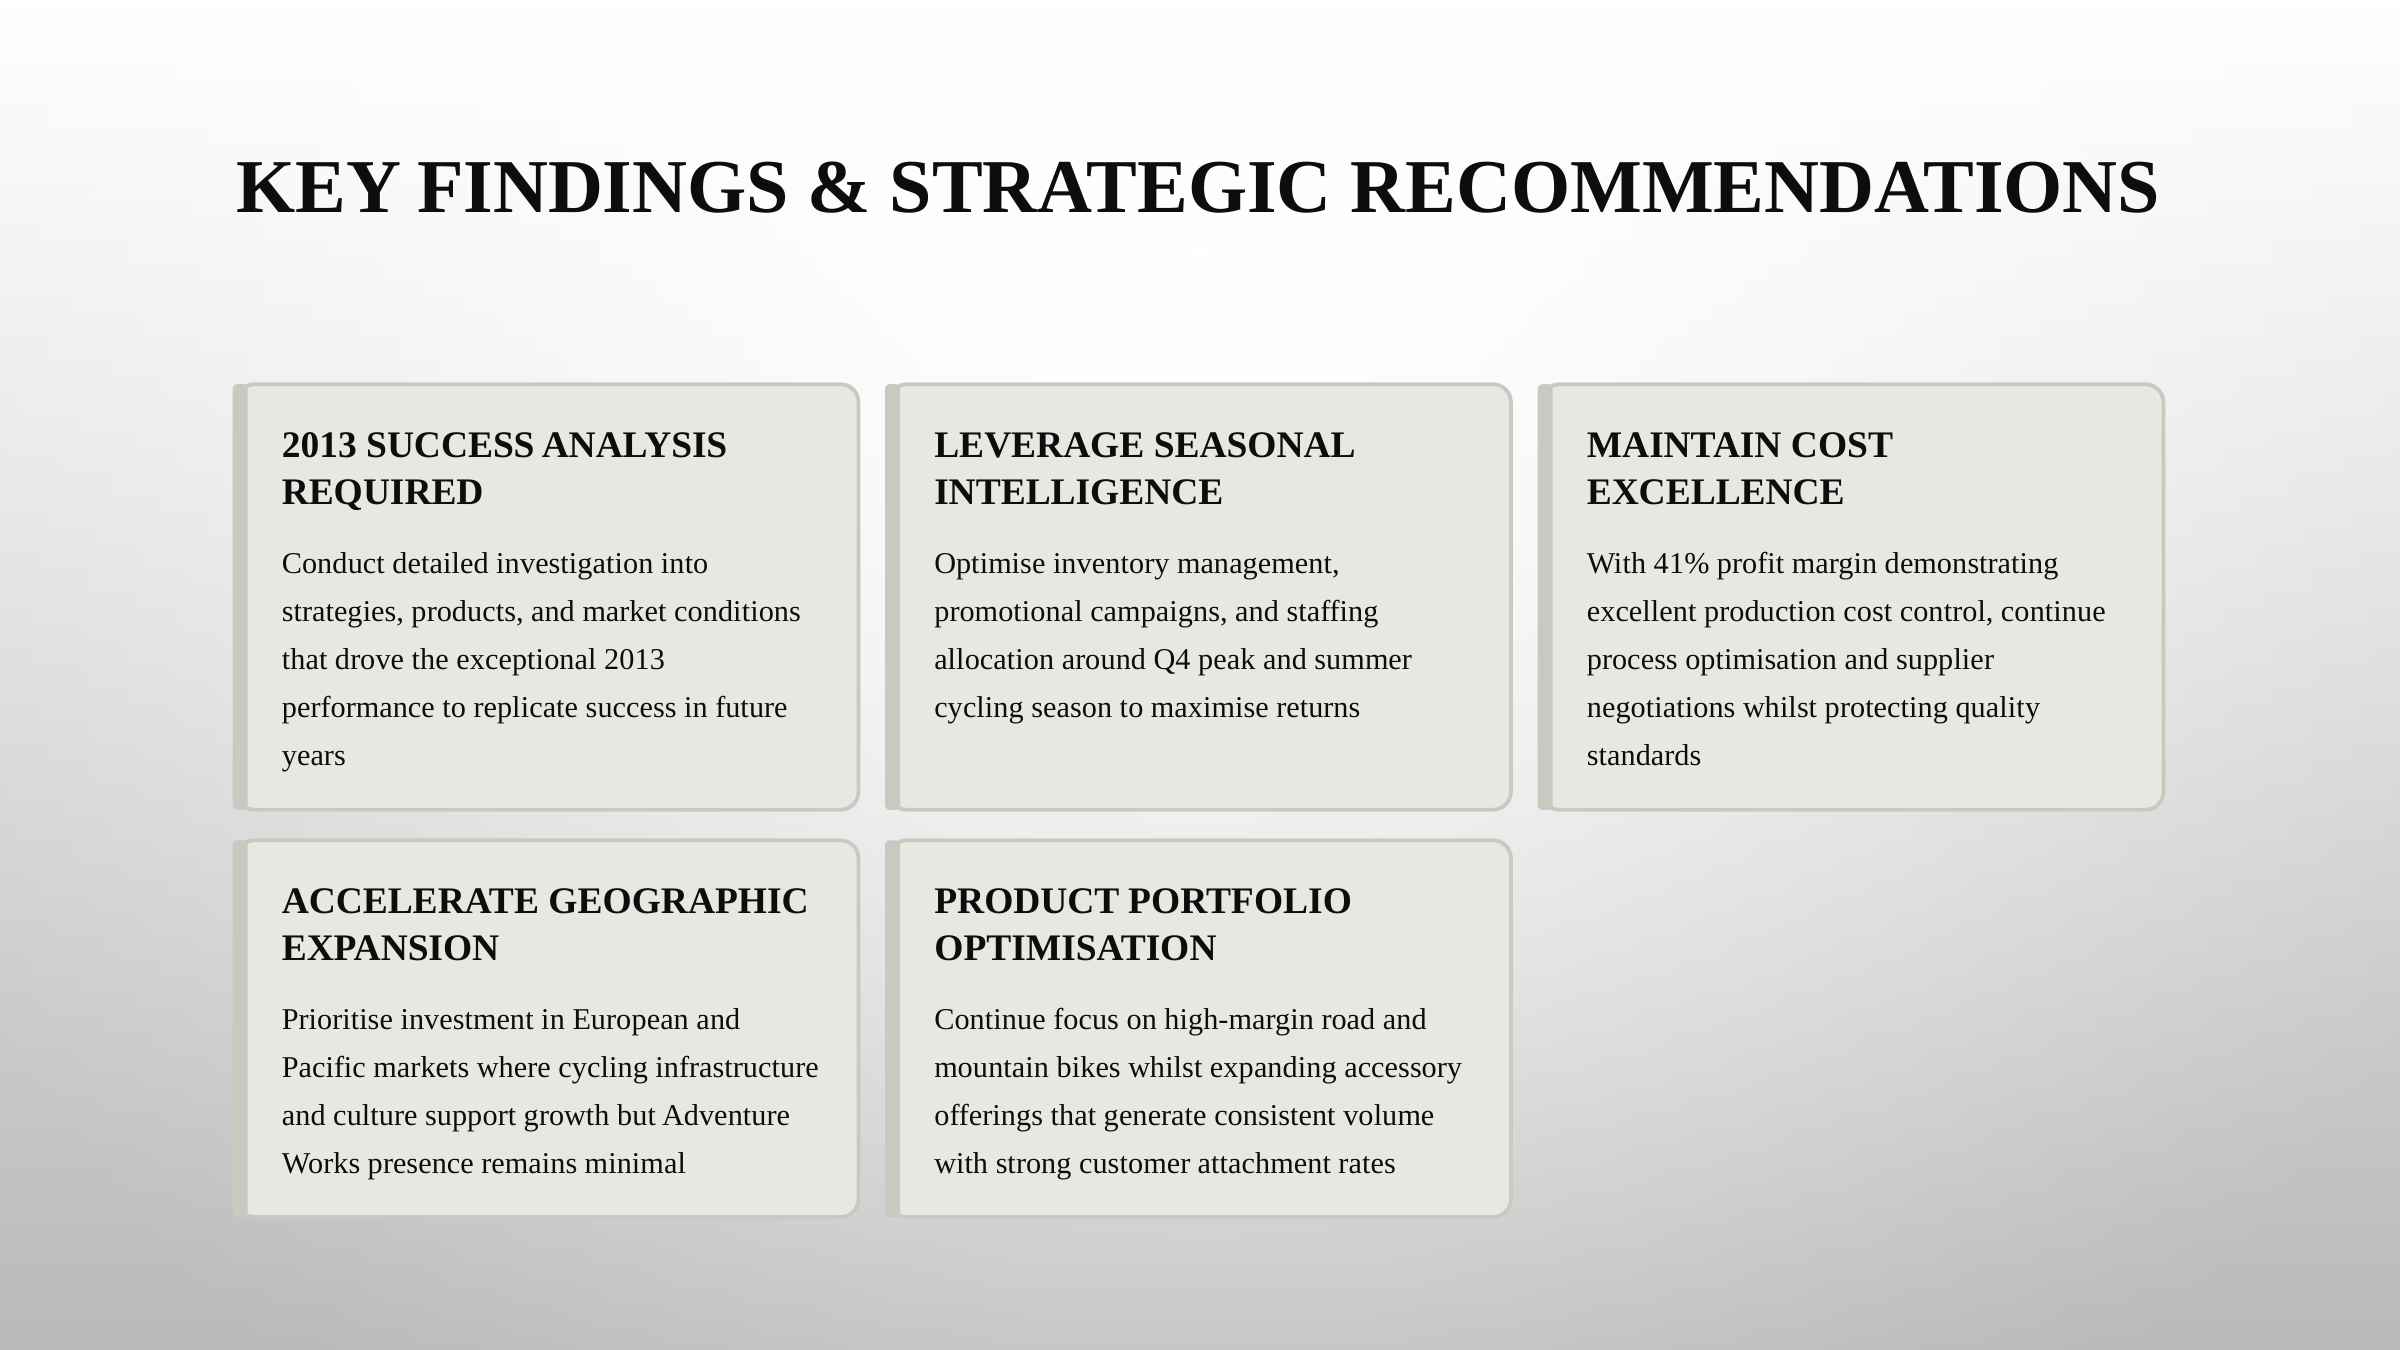

KEY FINDINGS & STRATEGIC RECOMMENDATIONS

2013 SUCCESS ANALYSIS REQUIRED
LEVERAGE SEASONAL INTELLIGENCE
MAINTAIN COST EXCELLENCE
Conduct detailed investigation into strategies, products, and market conditions that drove the exceptional 2013 performance to replicate success in future years
Optimise inventory management, promotional campaigns, and staffing allocation around Q4 peak and summer cycling season to maximise returns
With 41% profit margin demonstrating excellent production cost control, continue process optimisation and supplier negotiations whilst protecting quality standards

ACCELERATE GEOGRAPHIC EXPANSION
PRODUCT PORTFOLIO OPTIMISATION
Prioritise investment in European and Pacific markets where cycling infrastructure and culture support growth but Adventure Works presence remains minimal
Continue focus on high-margin road and mountain bikes whilst expanding accessory offerings that generate consistent volume with strong customer attachment rates